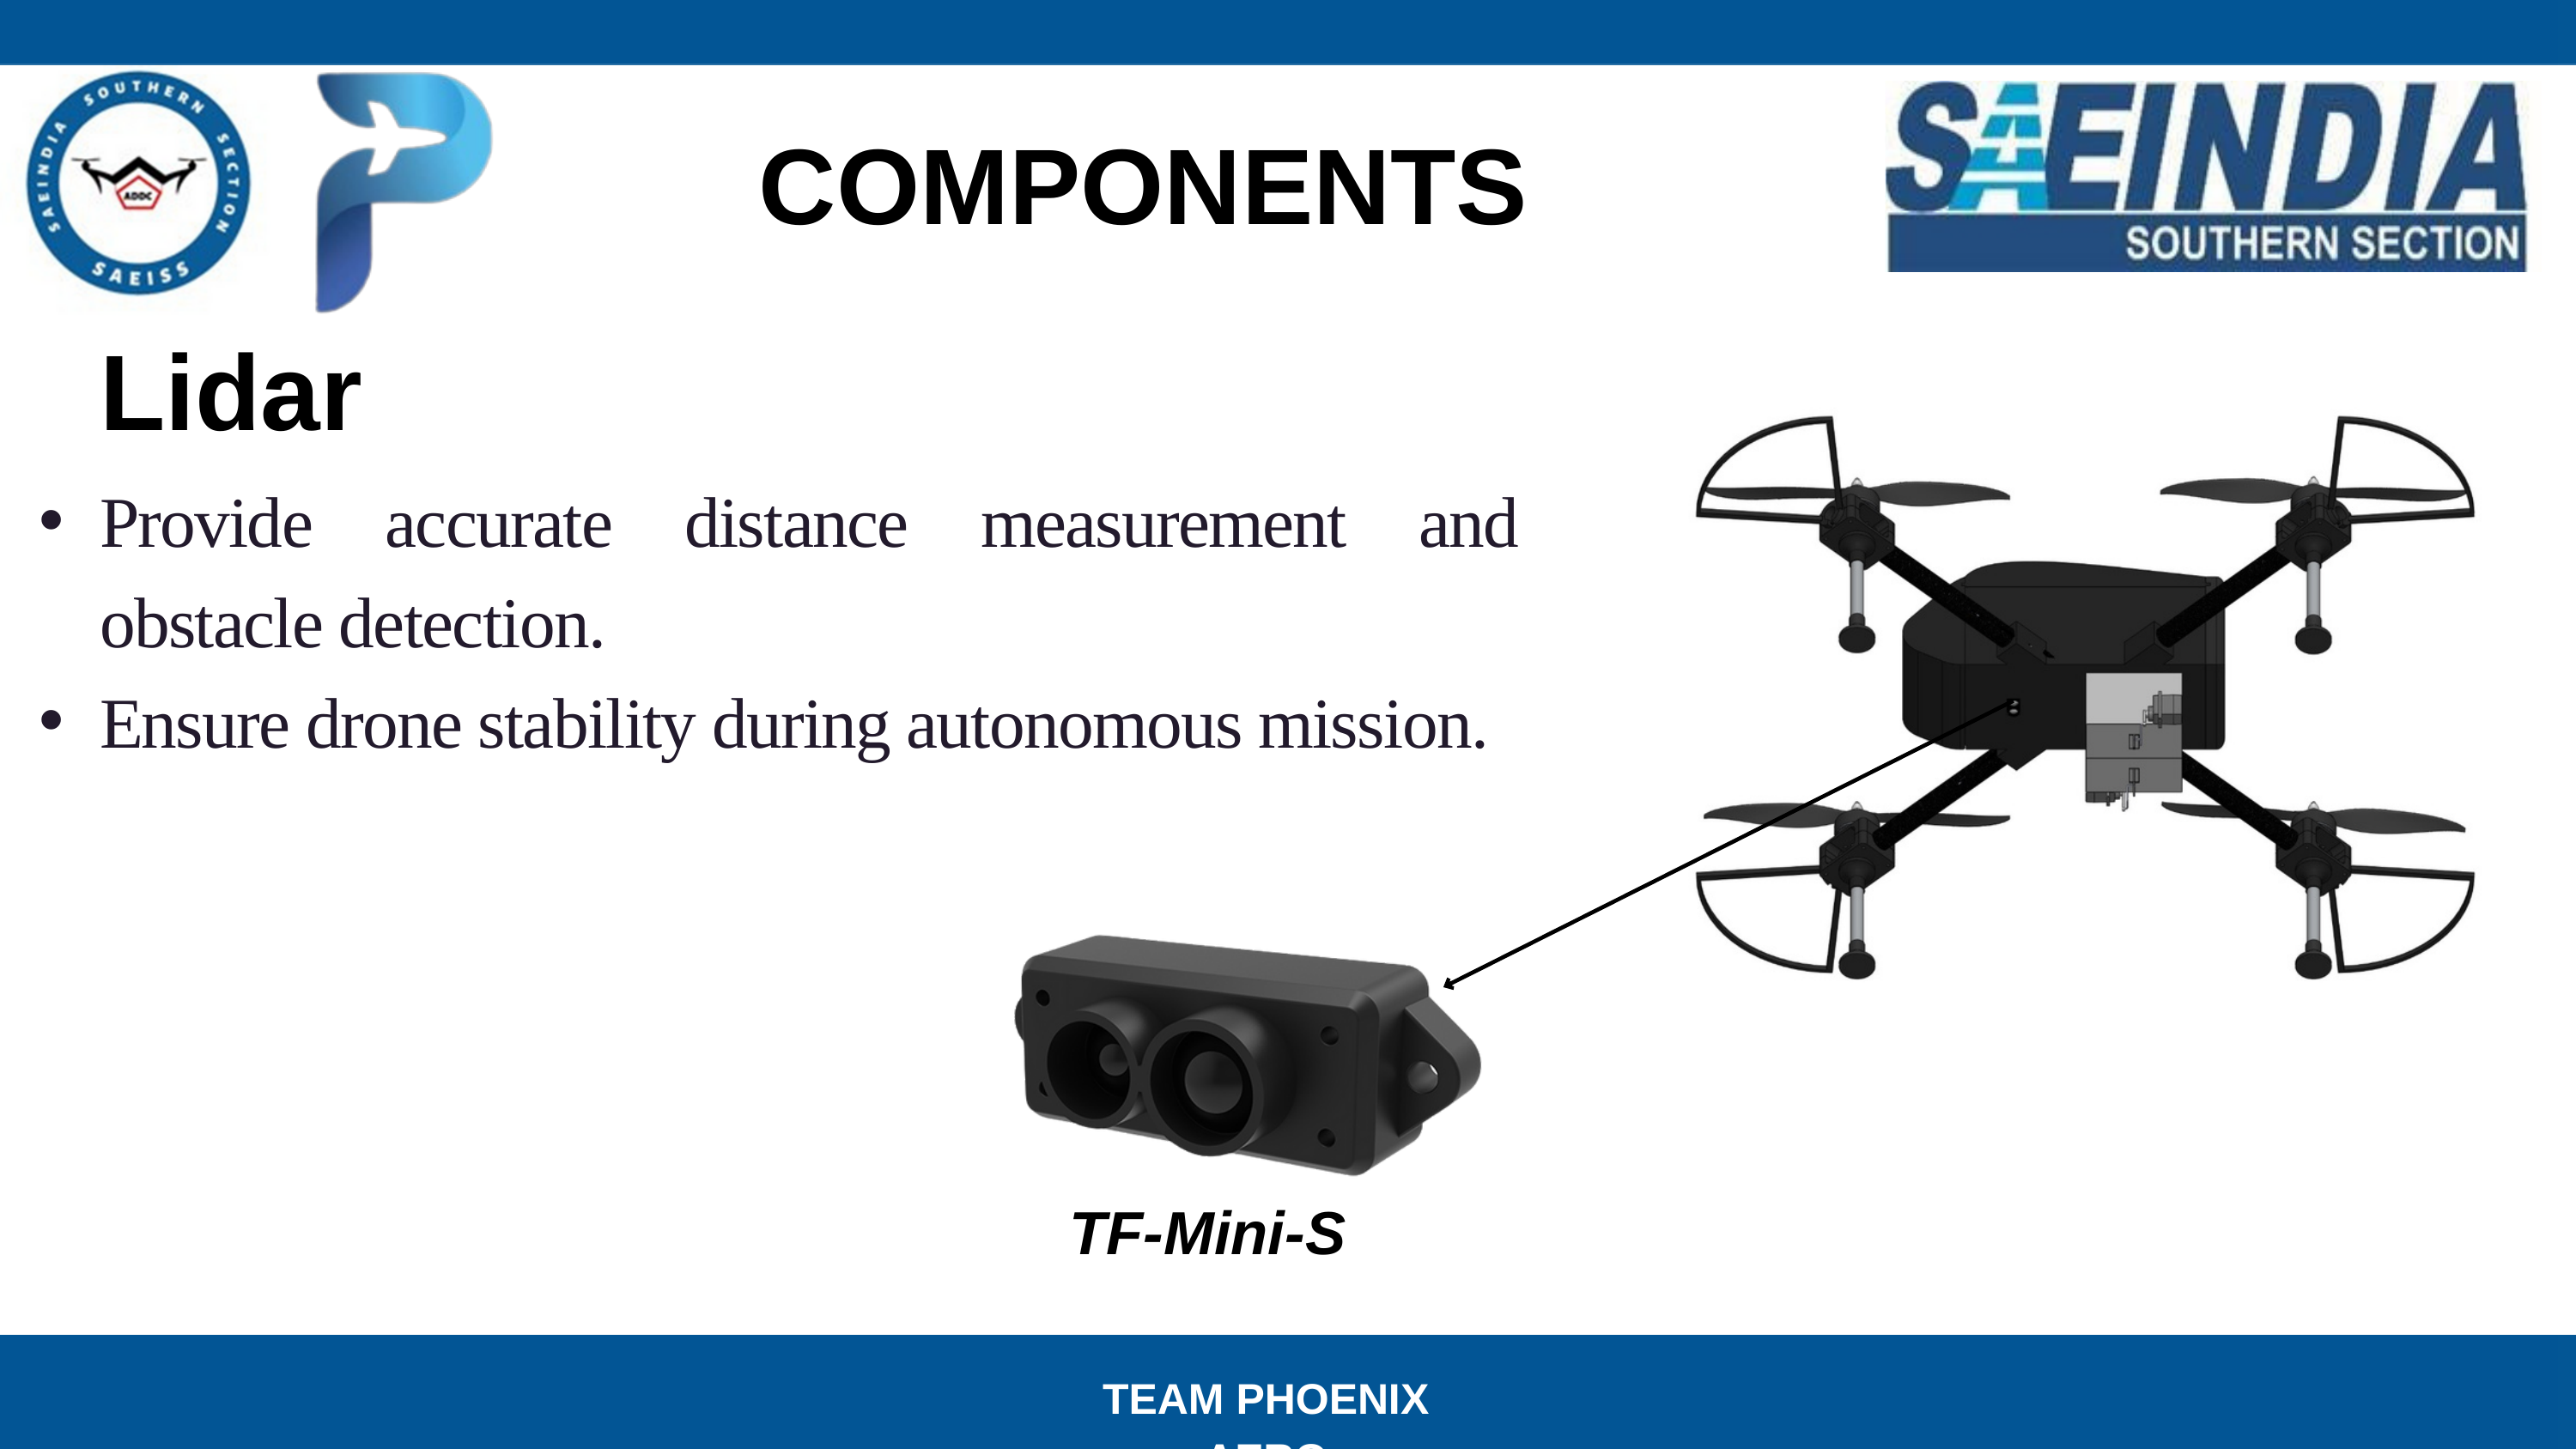

COMPONENTS
Lidar

Provide accurate distance measurement and obstacle detection.
Ensure drone stability during autonomous mission.

TF-Mini-S
TEAM PHOENIX AERO